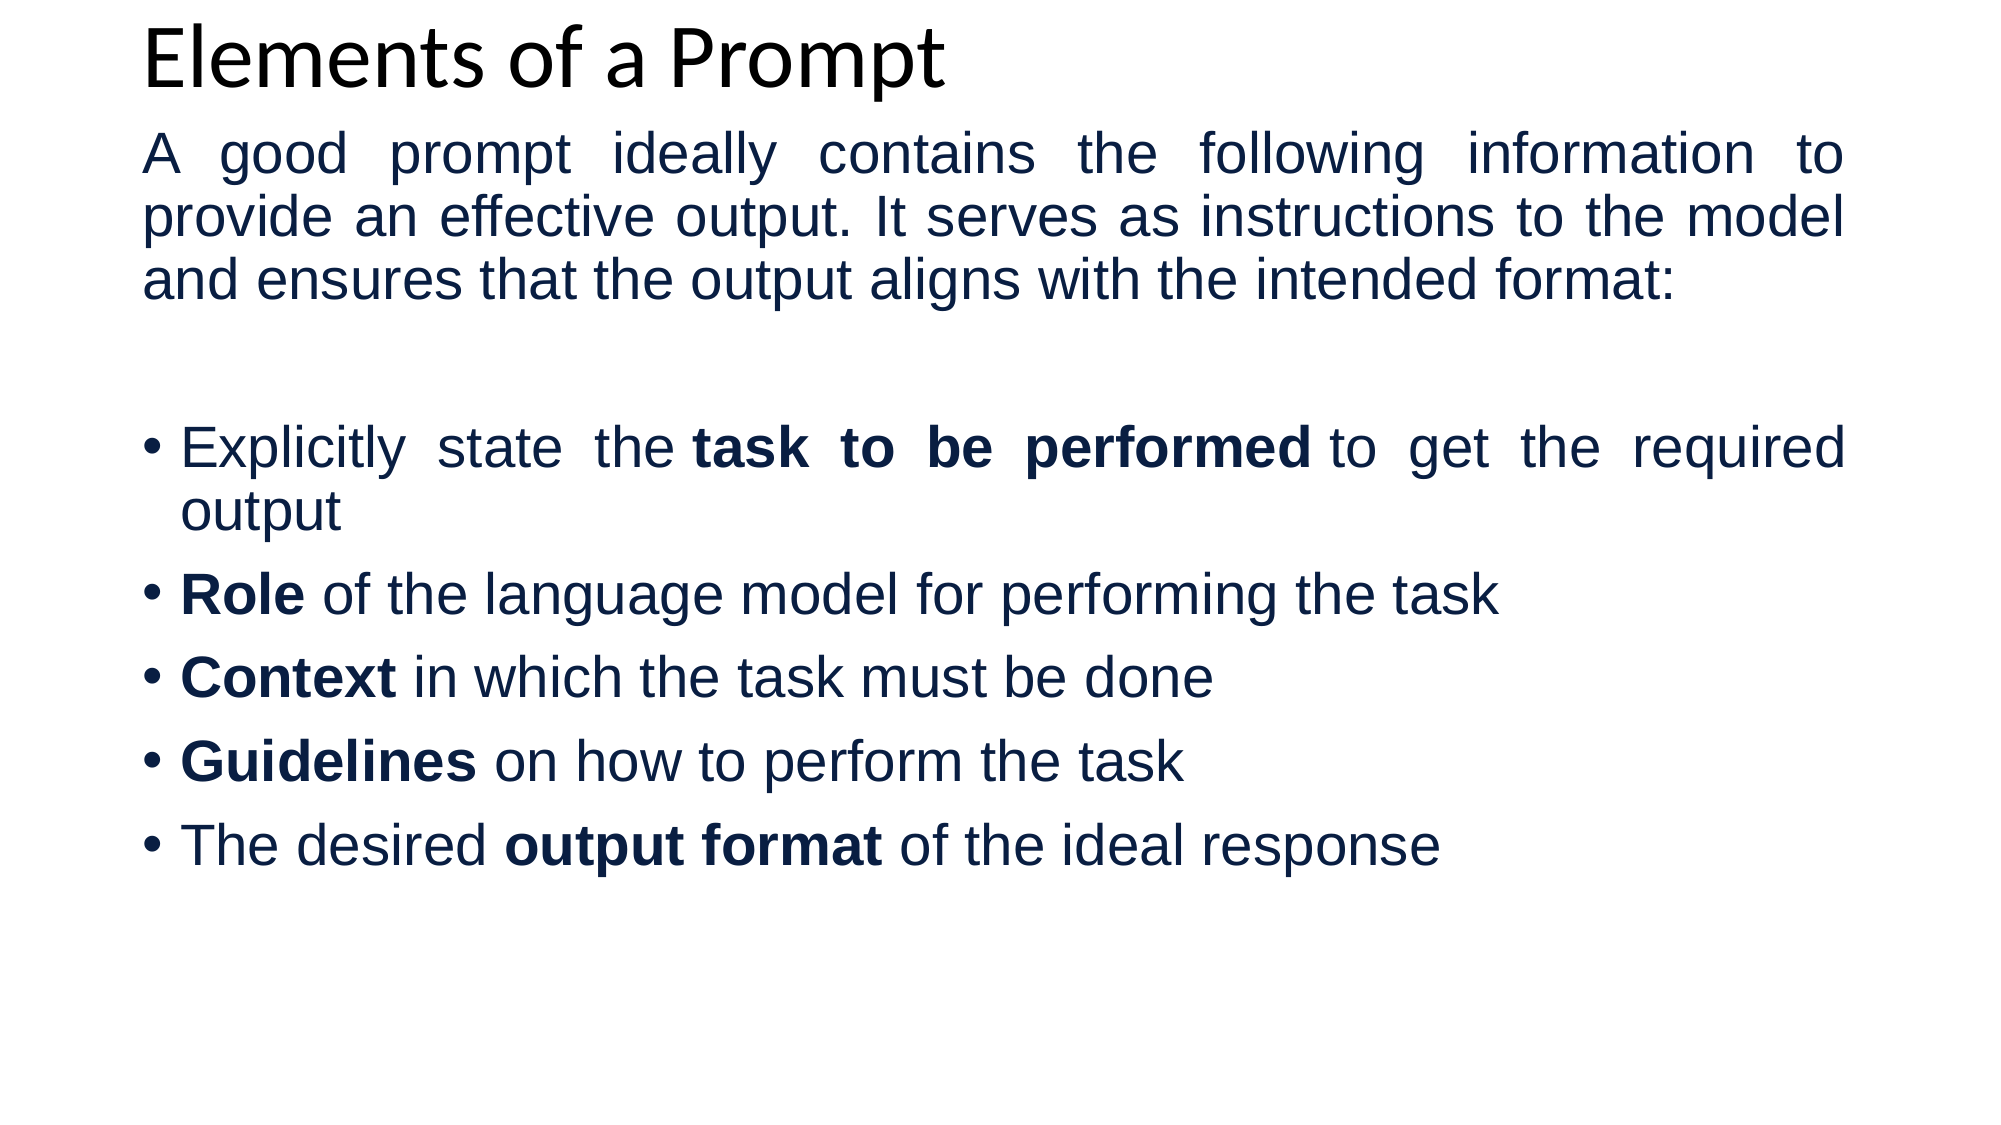

# Elements of a Prompt
A good prompt ideally contains the following information to provide an effective output. It serves as instructions to the model and ensures that the output aligns with the intended format:

Explicitly state the task to be performed to get the required output
Role of the language model for performing the task
Context in which the task must be done
Guidelines on how to perform the task
The desired output format of the ideal response